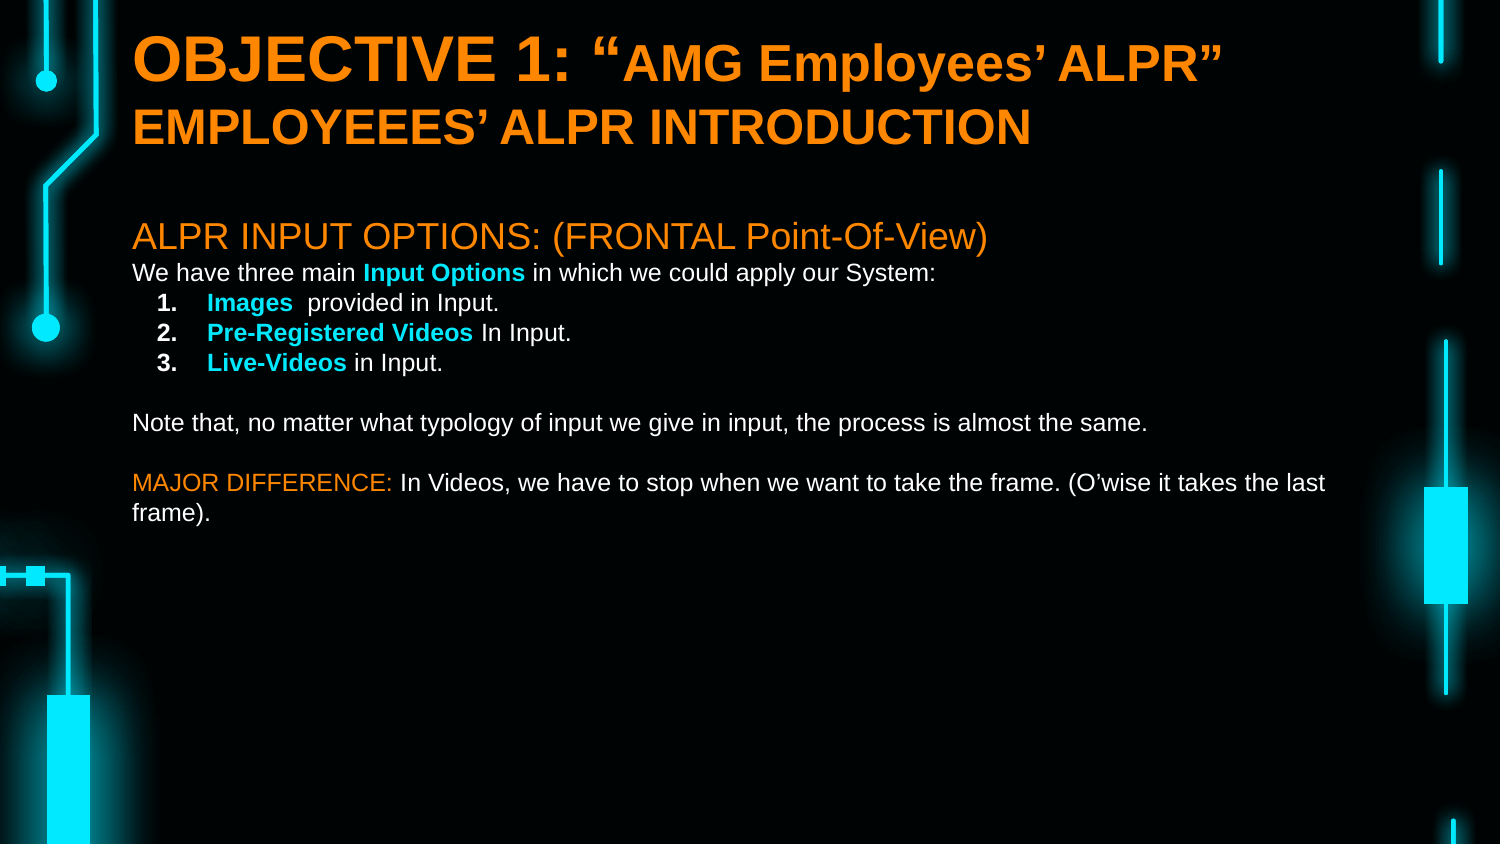

# OBJECTIVE 1: “AMG Employees’ ALPR” EMPLOYEEES’ ALPR INTRODUCTION
ALPR INPUT OPTIONS: (FRONTAL Point-Of-View)
We have three main Input Options in which we could apply our System:
Images  provided in Input.
Pre-Registered Videos In Input.
Live-Videos in Input.

Note that, no matter what typology of input we give in input, the process is almost the same.

MAJOR DIFFERENCE: In Videos, we have to stop when we want to take the frame. (O’wise it takes the last frame).